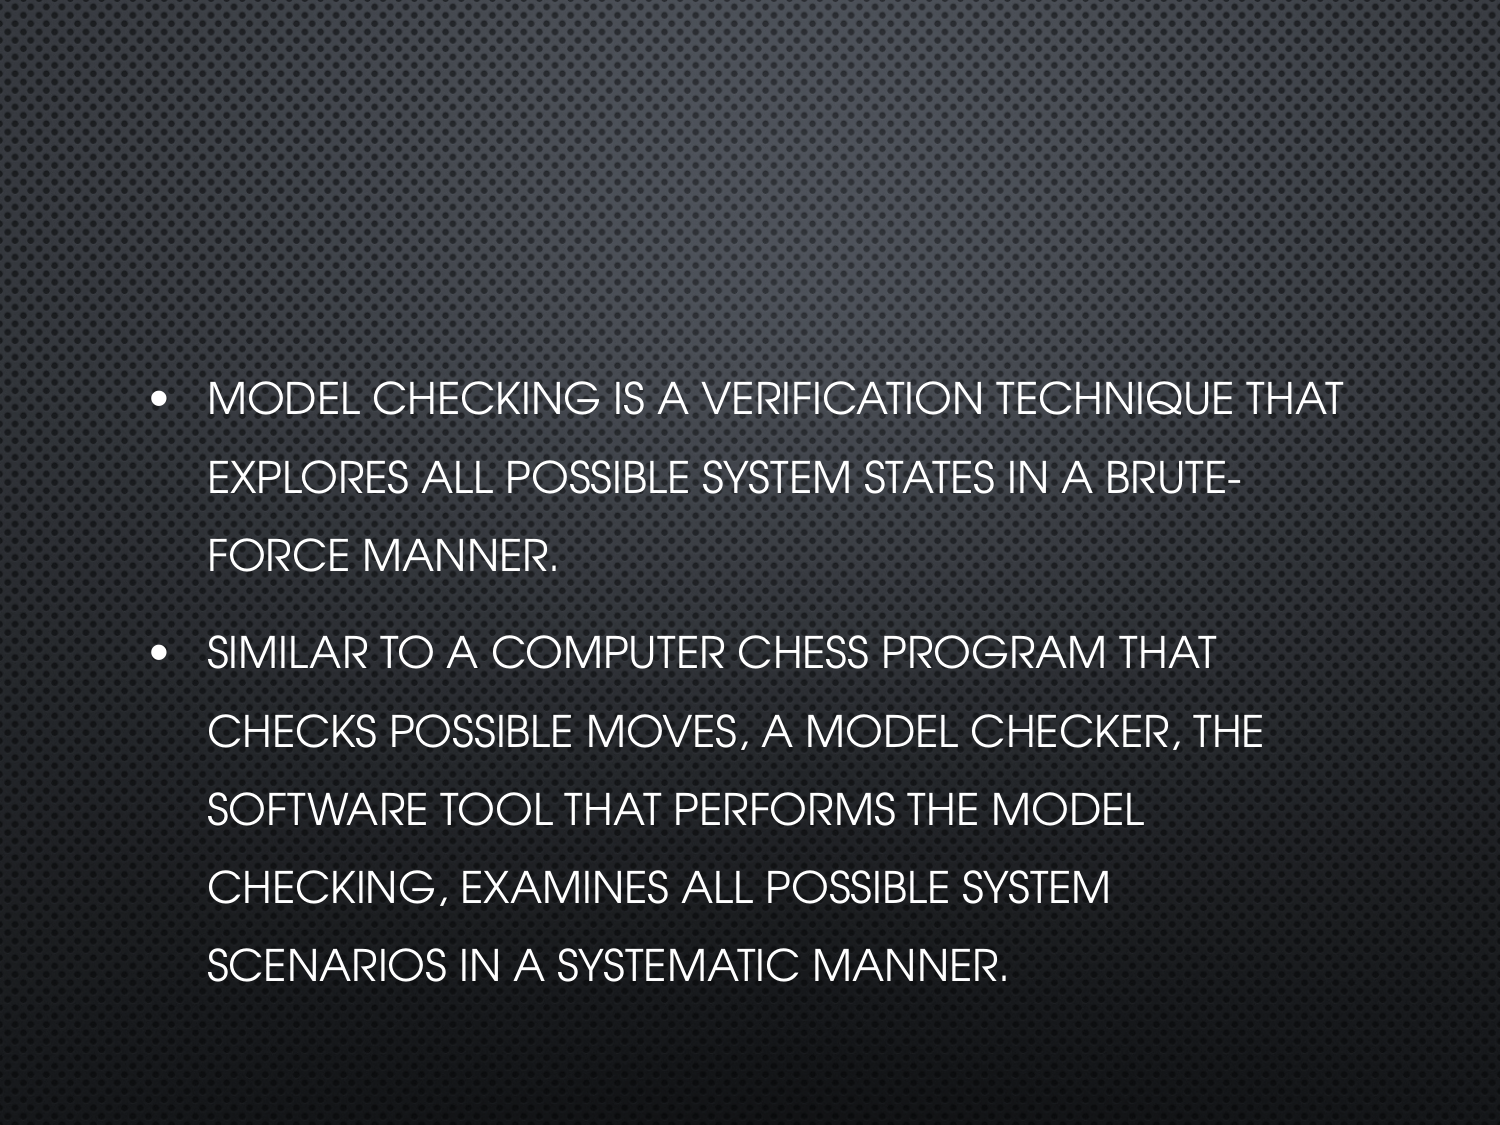

Model checking is a verification technique that explores all possible system states in a brute-force manner.
Similar to a computer chess program that checks possible moves, a model checker, the software tool that performs the model checking, examines all possible system scenarios in a systematic manner.